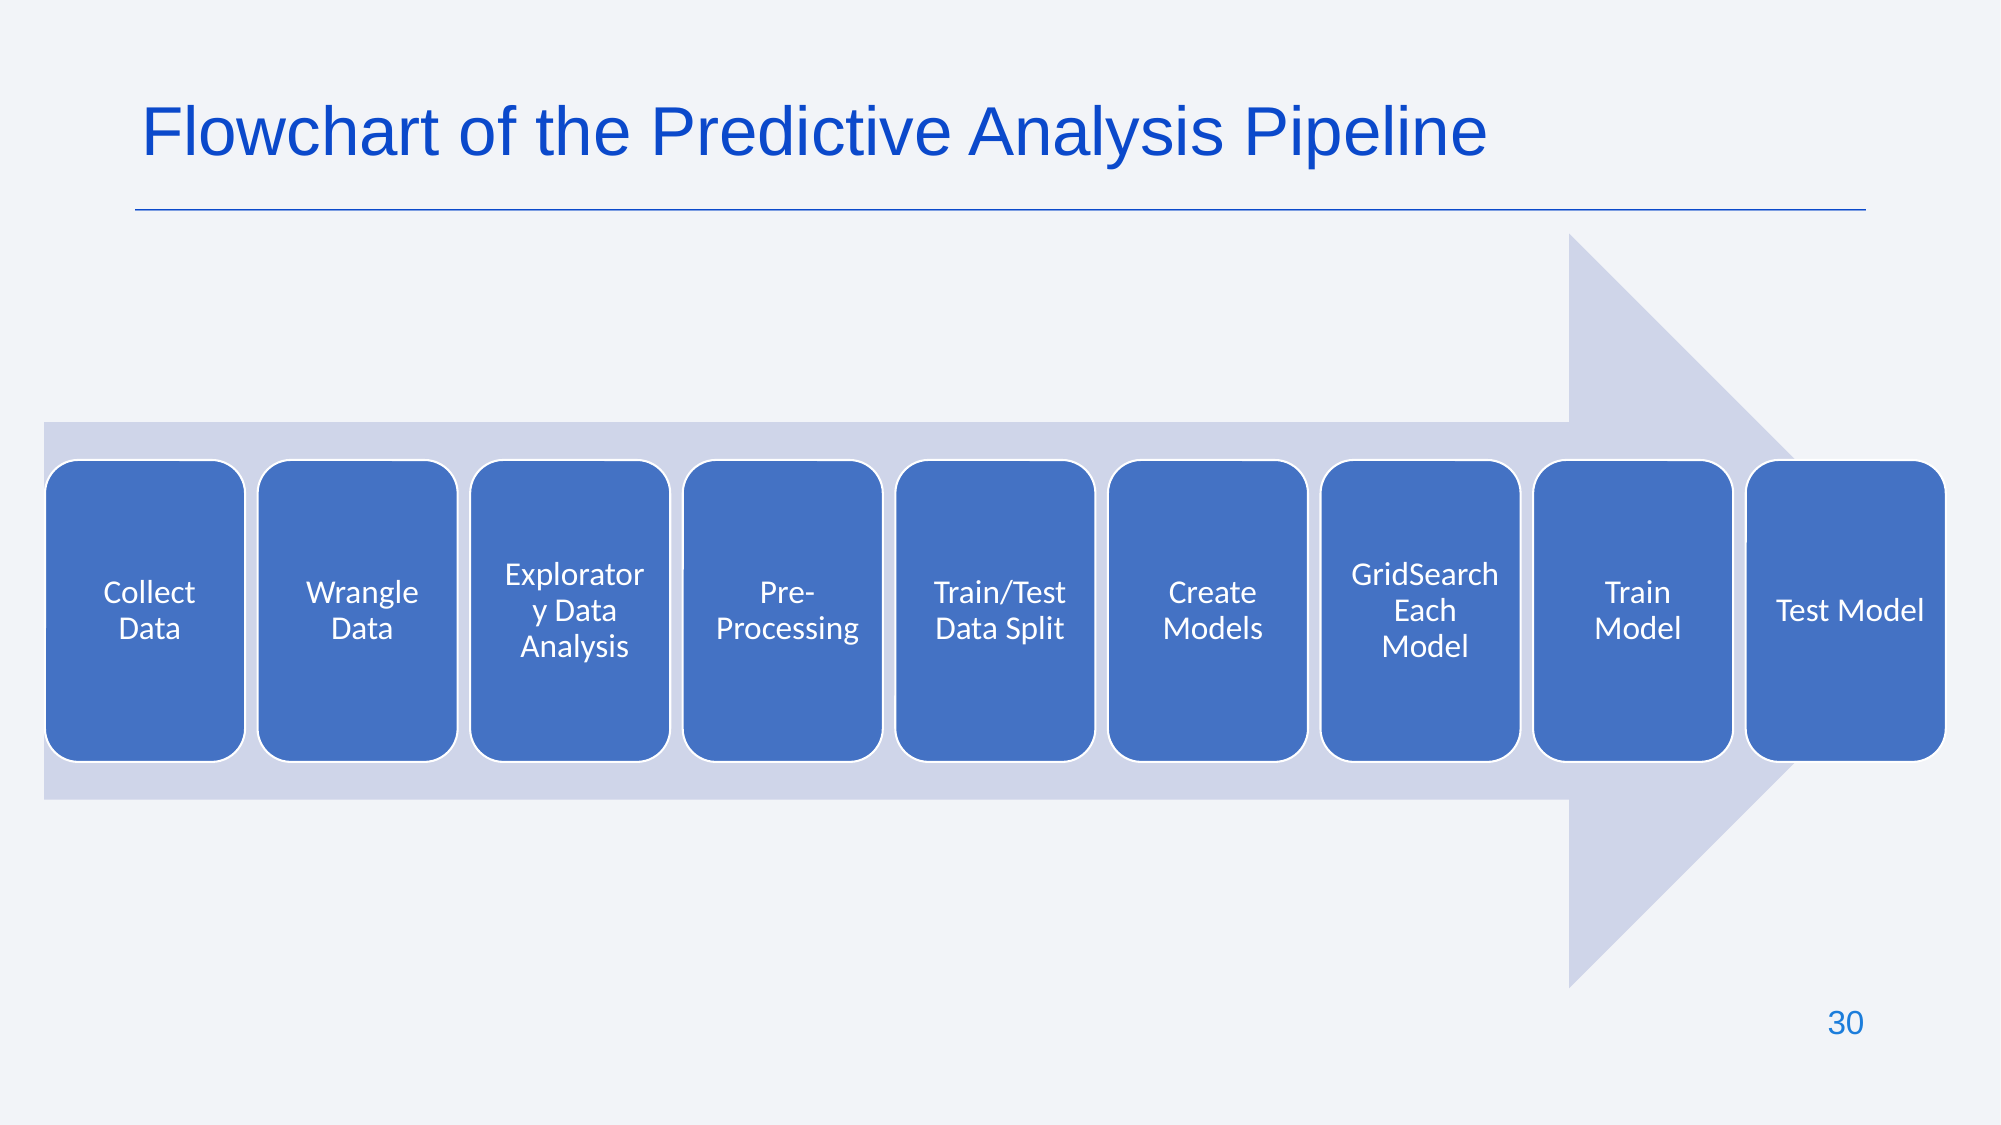

Flowchart of the Predictive Analysis Pipeline
Collect Data
Wrangle Data
Exploratory Data Analysis
Pre-Processing
Train/Test Data Split
Create Models
GridSearch Each Model
Train Model
Test Model
30